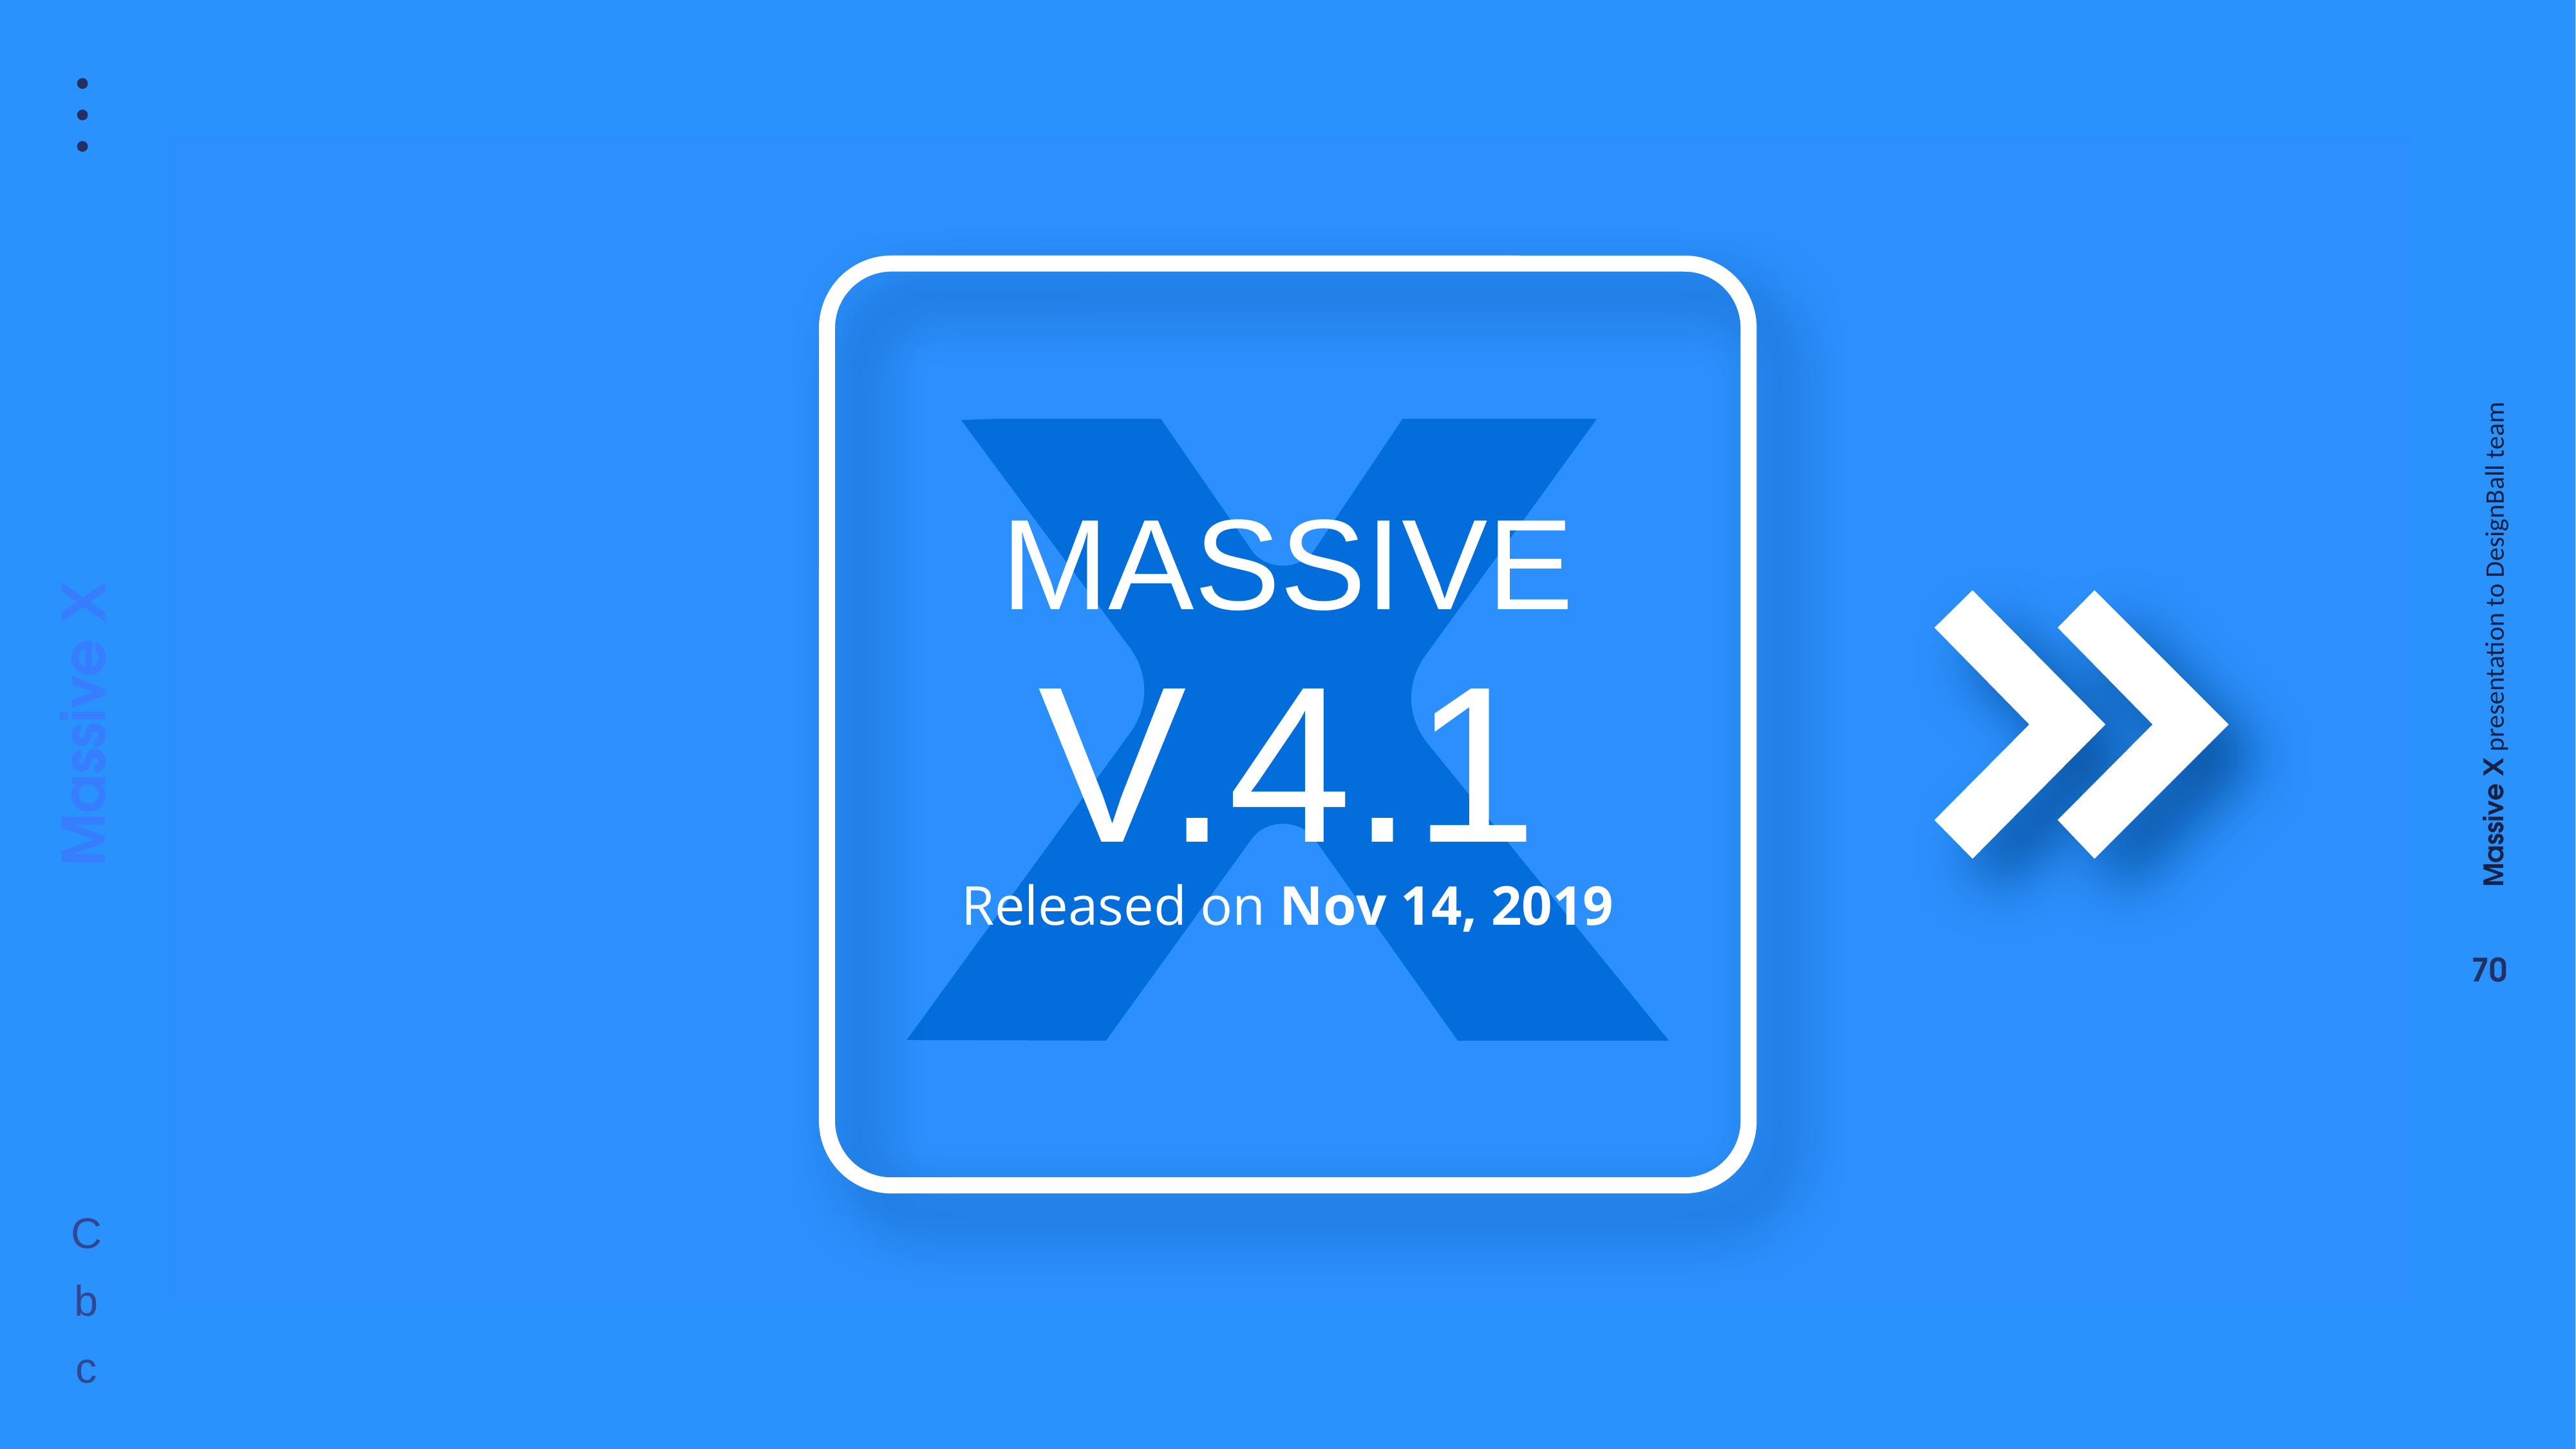

MASSIVE

V.4.1
Released on Nov 14, 2019